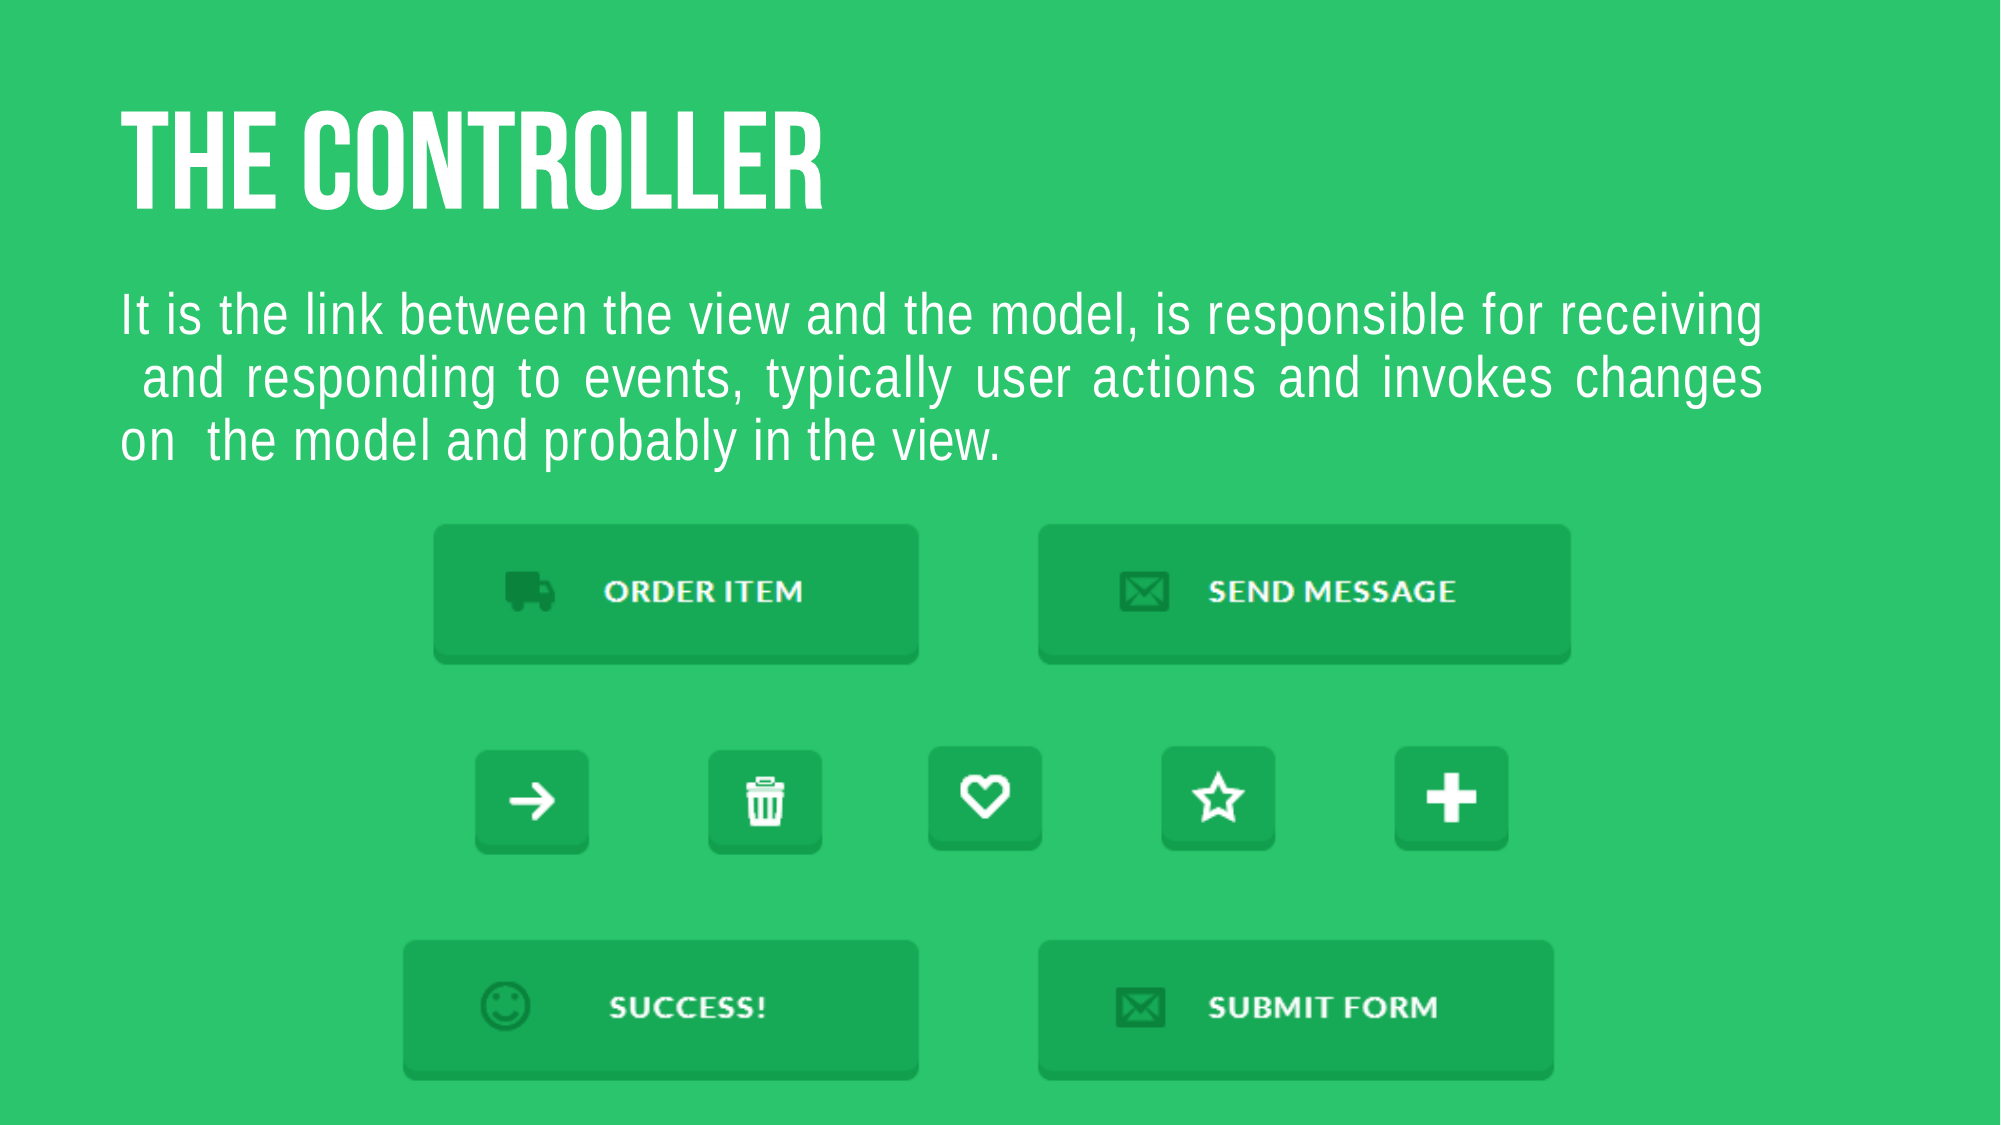

# It is the link between the view and the model, is responsible for receiving  and responding to events, typically user actions and invokes changes on  the model and probably in the view.